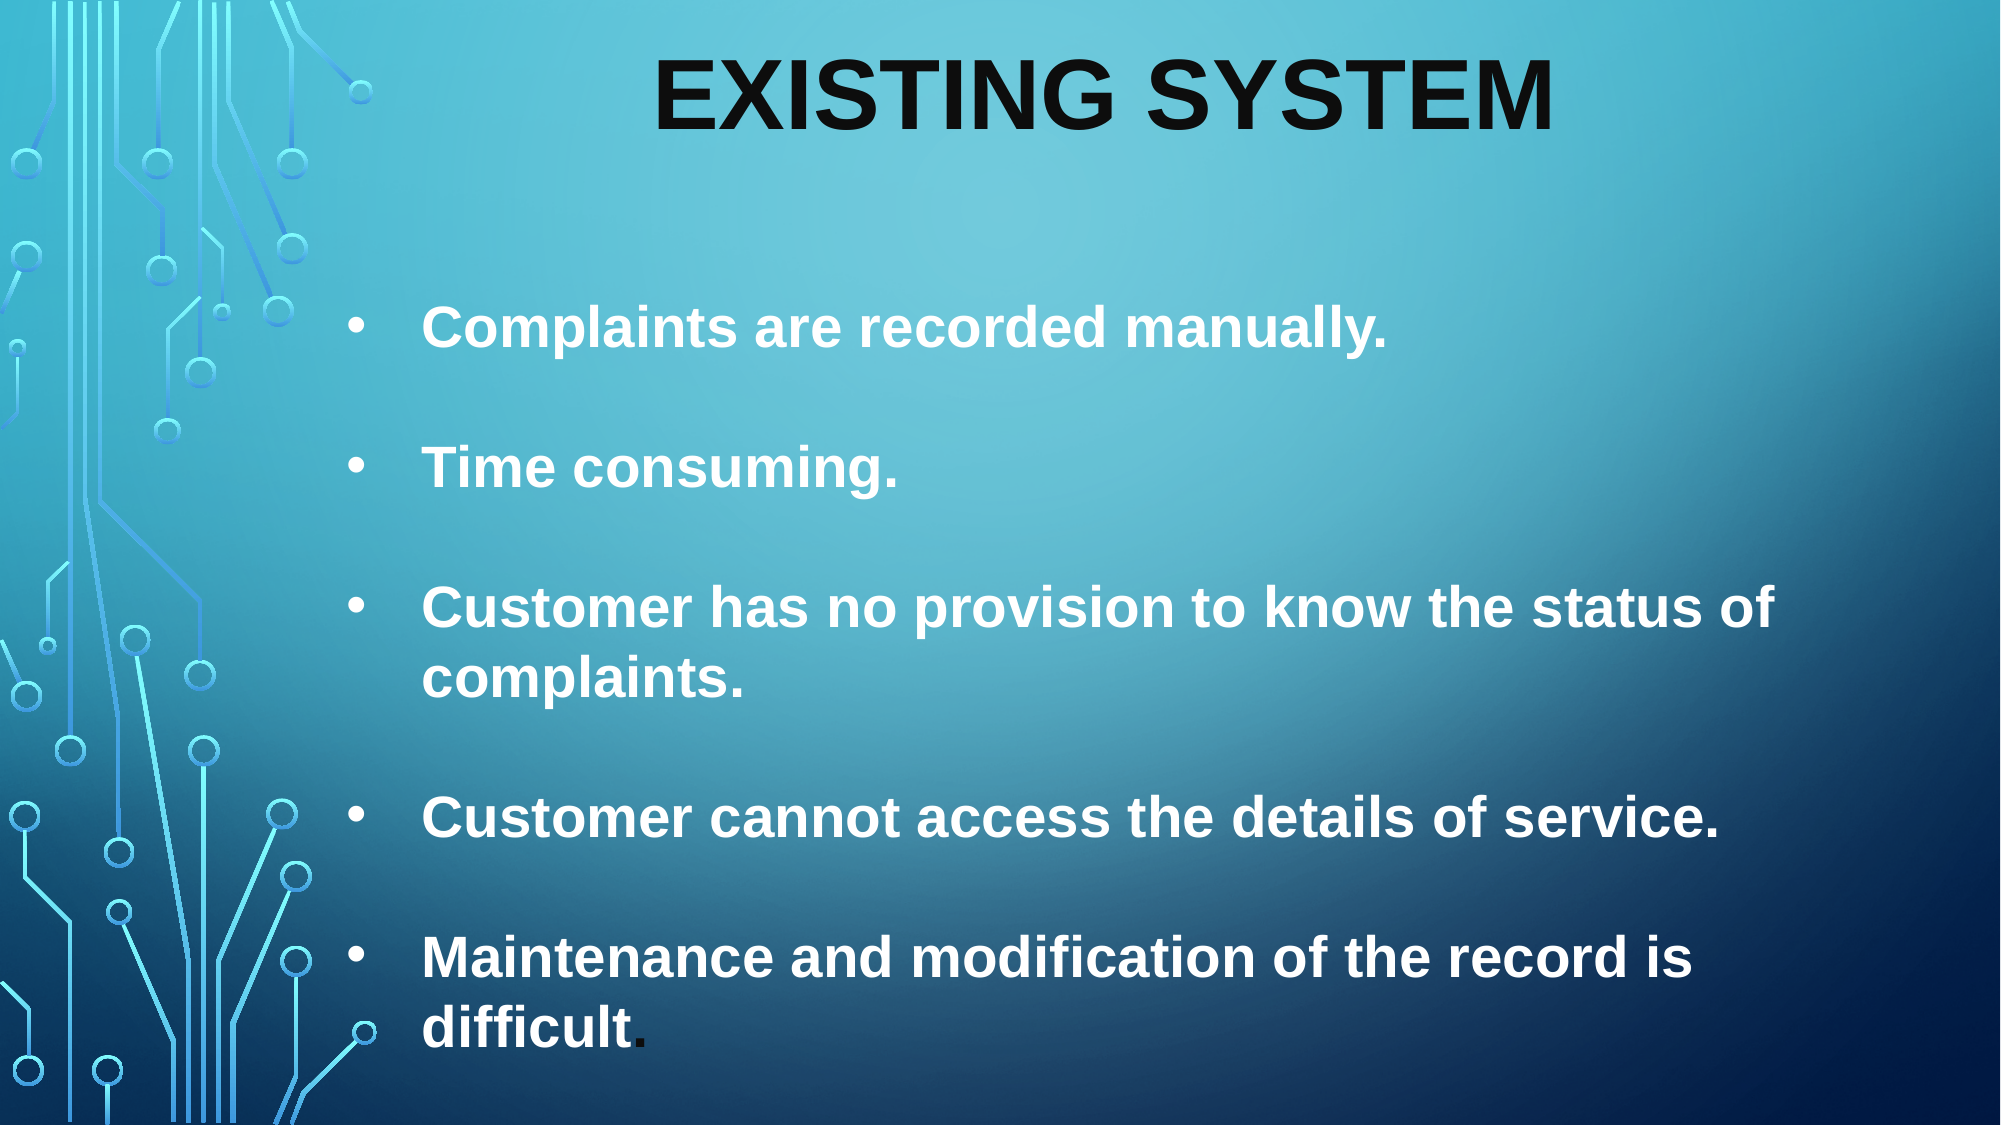

EXISTING SYSTEM

Complaints are recorded manually.

Time consuming.

Customer has no provision to know the status of complaints.

Customer cannot access the details of service.

Maintenance and modification of the record is difficult.